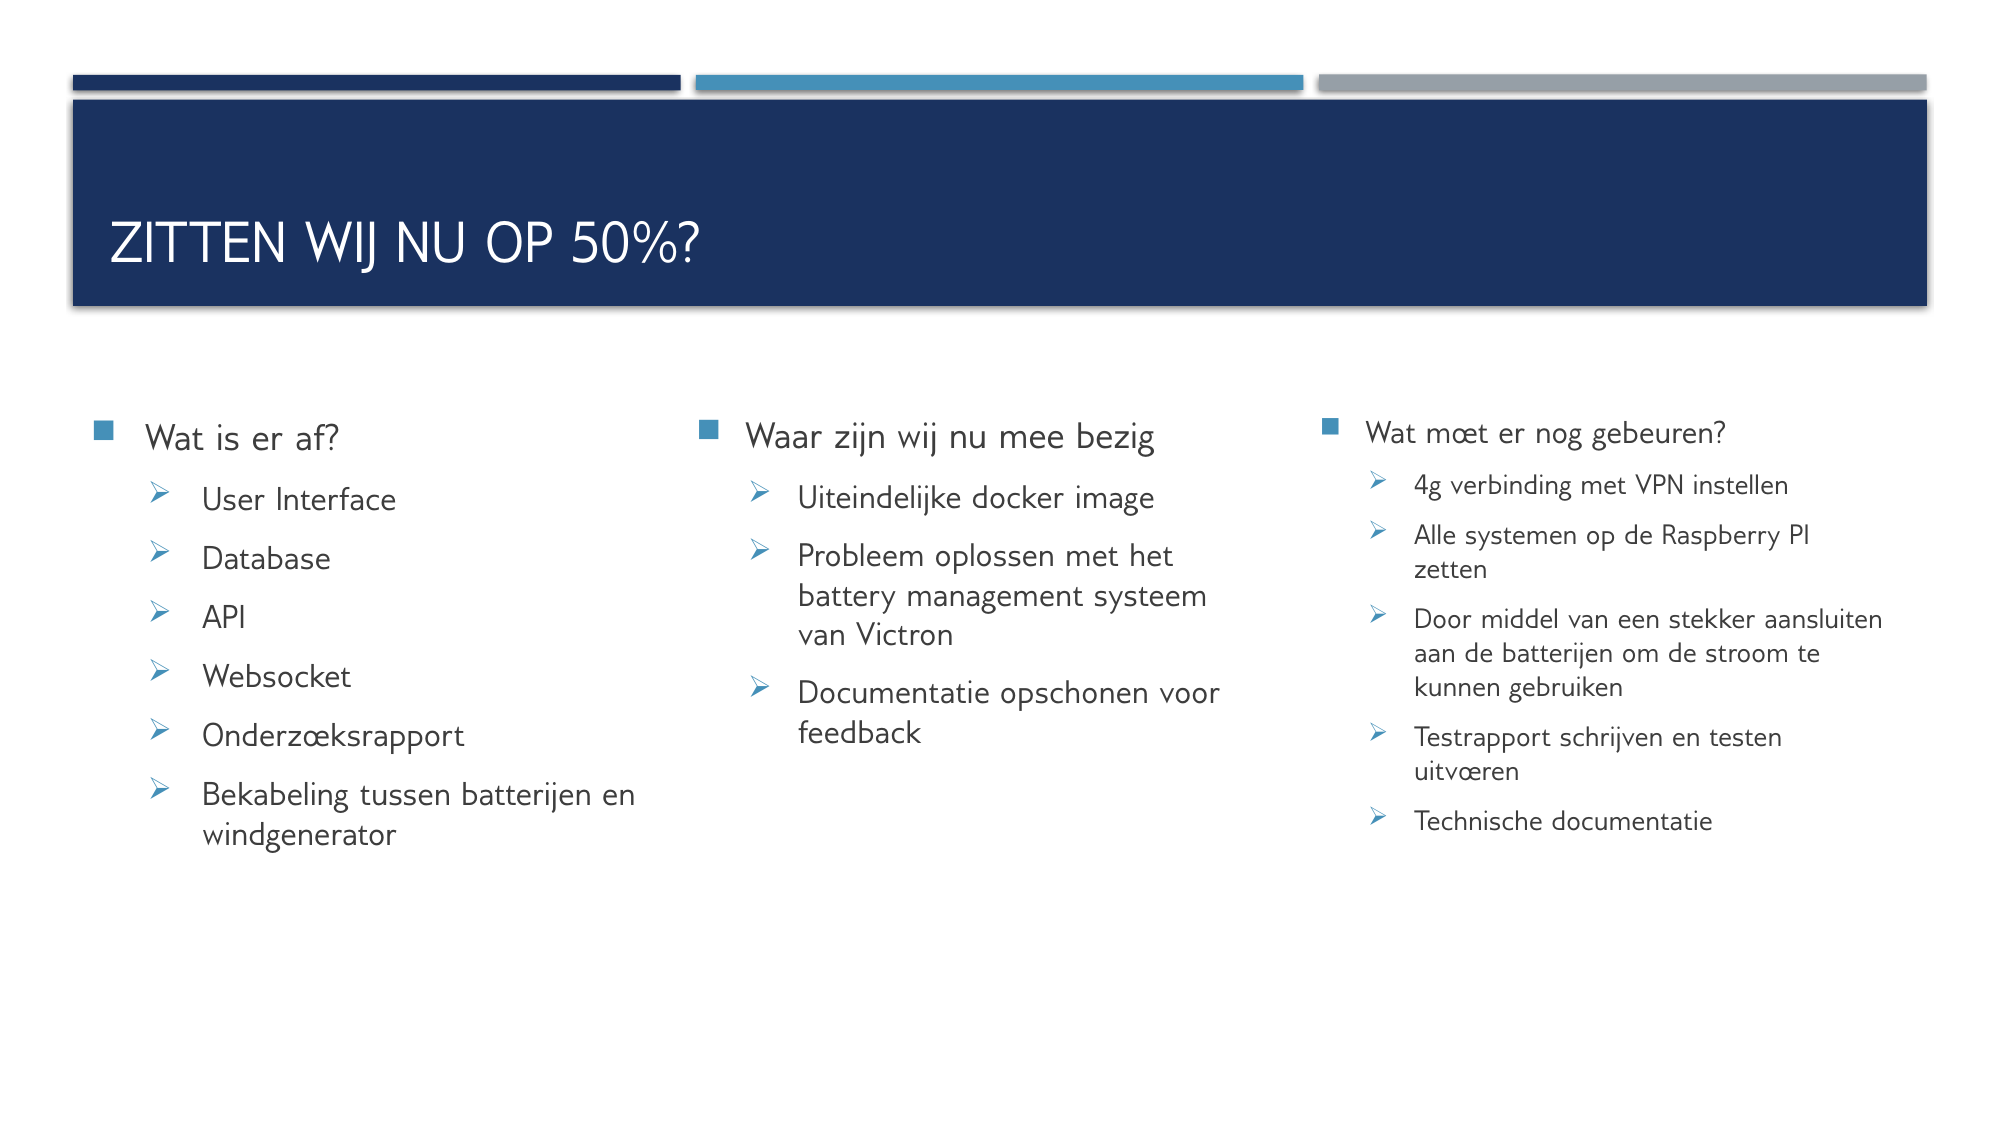

# Zitten wij nu op 50%?

Waar zijn wij nu mee bezig
Uiteindelijke docker image
Probleem oplossen met het battery management systeem van Victron
Documentatie opschonen voor feedback
Wat moet er nog gebeuren?
4g verbinding met VPN instellen
Alle systemen op de Raspberry PI zetten
Door middel van een stekker aansluiten aan de batterijen om de stroom te kunnen gebruiken
Testrapport schrijven en testen uitvoeren
Technische documentatie
Wat is er af?
User Interface
Database
API
Websocket
Onderzoeksrapport
Bekabeling tussen batterijen en windgenerator